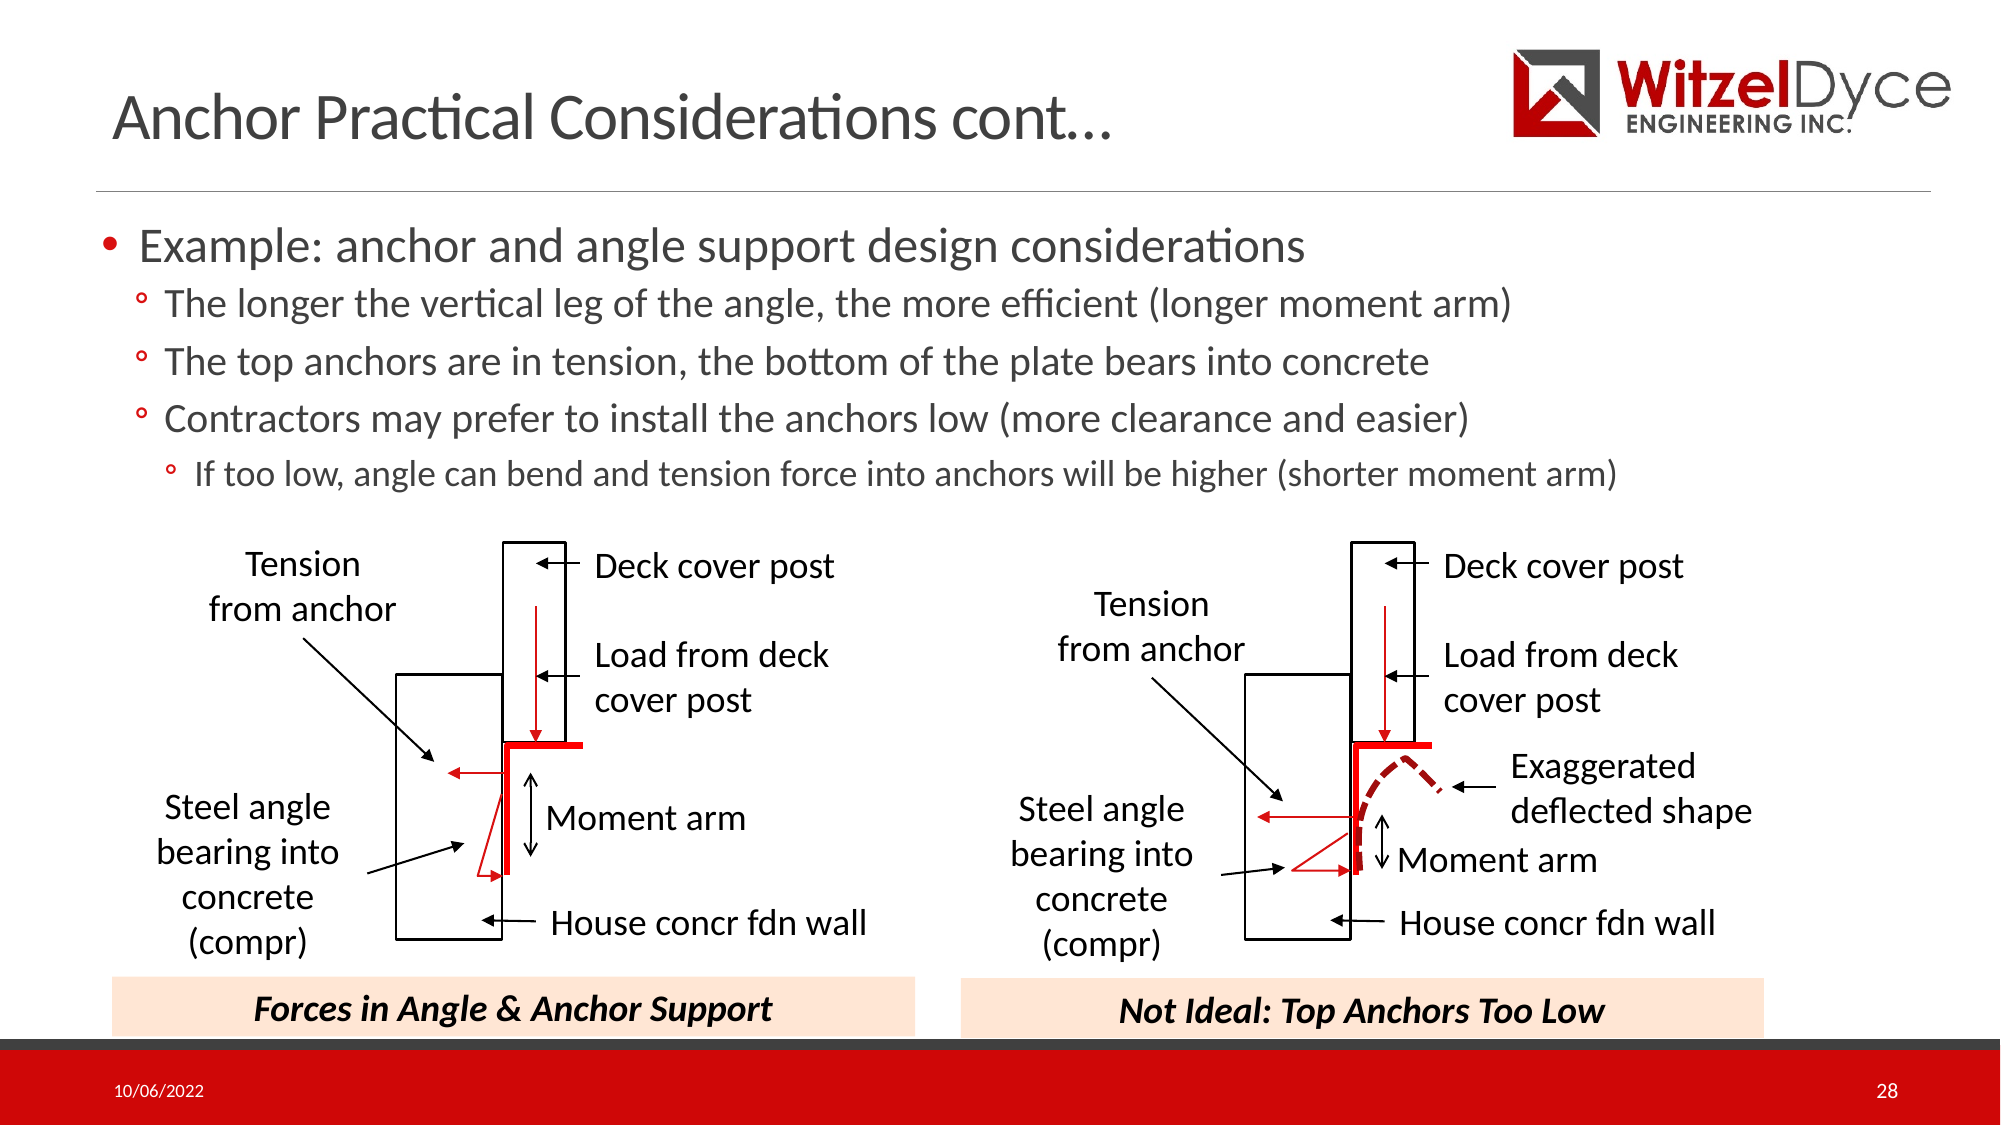

# Anchor Practical Considerations cont…
Example: anchor and angle support design considerations
The longer the vertical leg of the angle, the more efficient (longer moment arm)
The top anchors are in tension, the bottom of the plate bears into concrete
Contractors may prefer to install the anchors low (more clearance and easier)
If too low, angle can bend and tension force into anchors will be higher (shorter moment arm)

Tension from anchor
Deck cover post

Load from deck cover post

Steel angle bearing into concrete (compr)
Moment arm

House concr fdn wall
Forces in Angle & Anchor Support
Deck cover post

Tension from anchor
Load from deck cover post

Exaggerated deflected shape

Steel angle bearing into concrete (compr)

House concr fdn wall
Not Ideal: Top Anchors Too Low

Moment arm